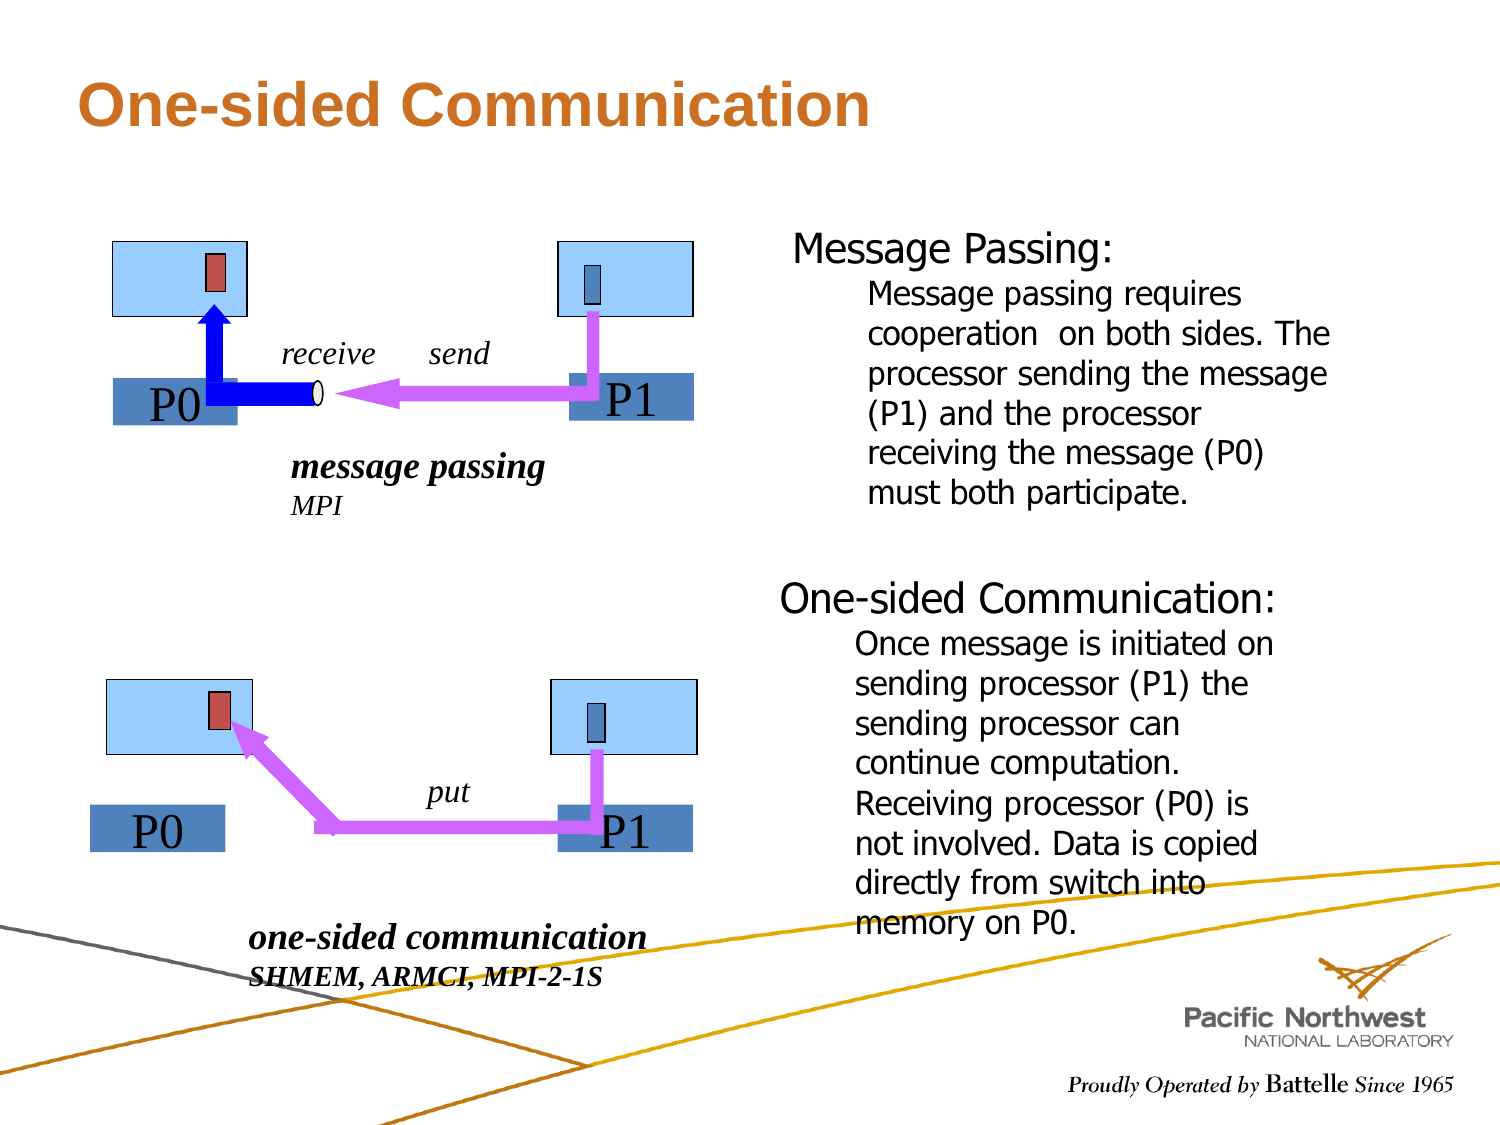

# One-sided Communication

send
receive
P1
P0

message passing
MPI
Message Passing:
Message passing requires cooperation  on both sides. The processor sending the message (P1) and the processor receiving the message (P0) must both participate.
One-sided Communication:
Once message is initiated on sending processor (P1) the sending processor can continue computation. Receiving processor (P0) is not involved. Data is copied directly from switch into memory on P0.

put
P0
P1

one-sided communication
SHMEM, ARMCI, MPI-2-1S